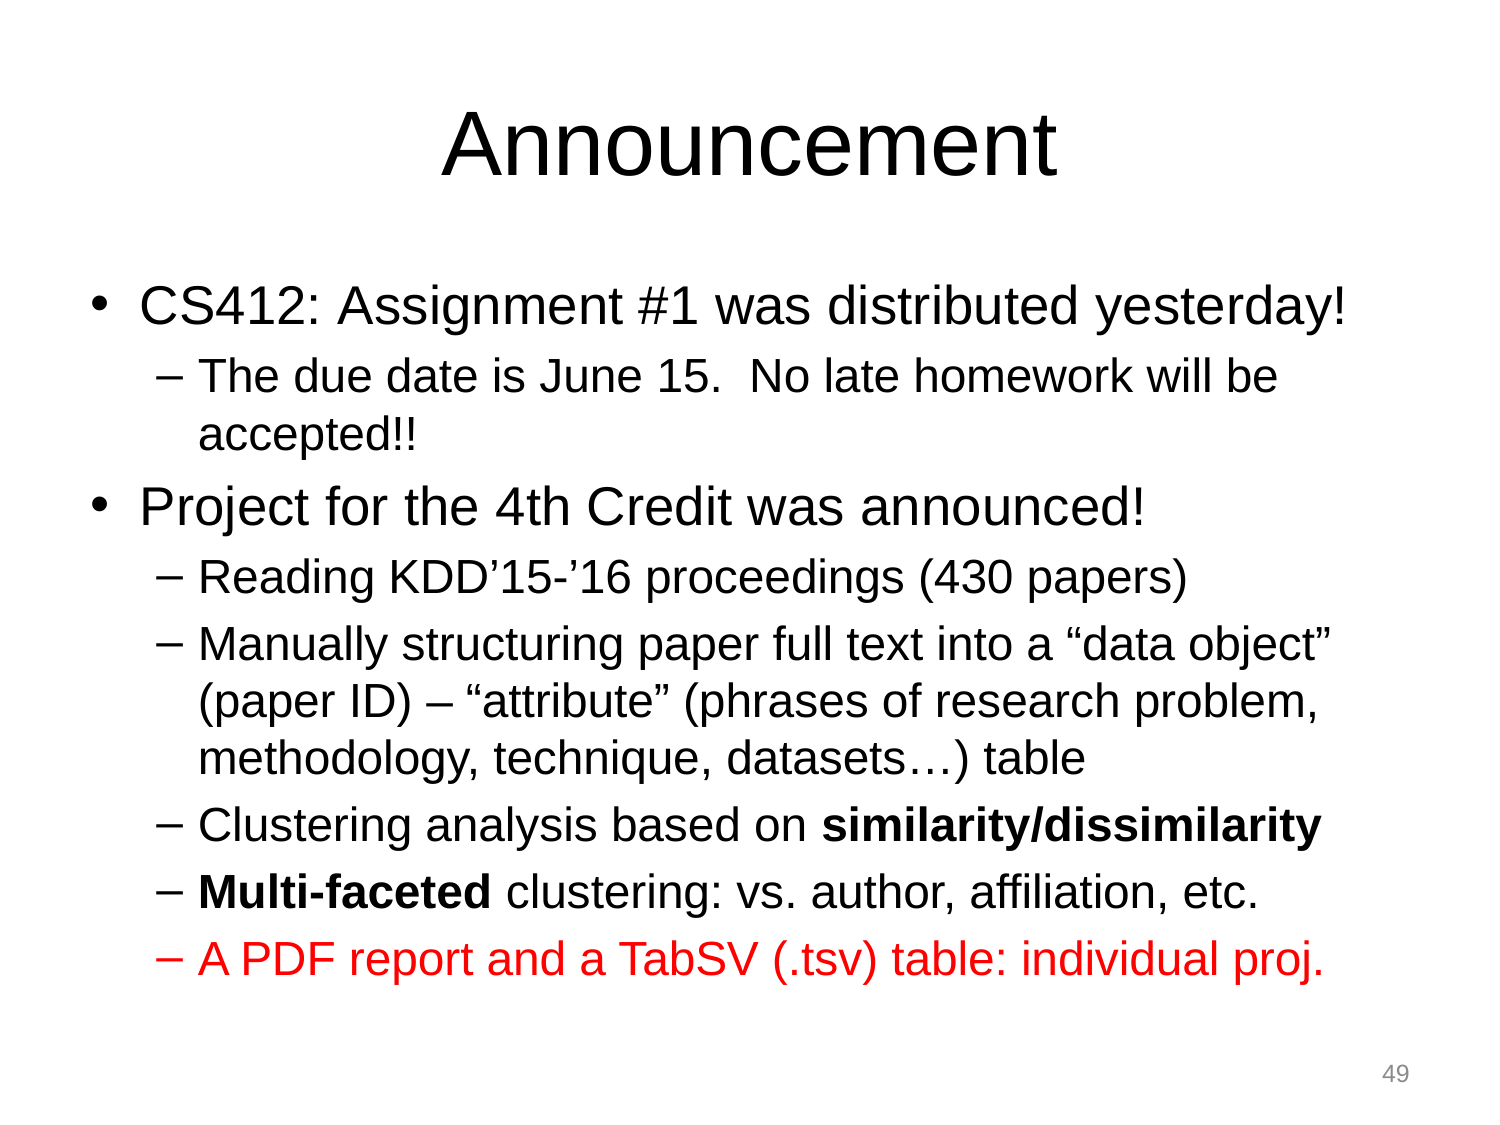

# Announcement
CS412: Assignment #1 was distributed yesterday!
The due date is June 15.  No late homework will be accepted!!
Project for the 4th Credit was announced!
Reading KDD’15-’16 proceedings (430 papers)
Manually structuring paper full text into a “data object” (paper ID) – “attribute” (phrases of research problem, methodology, technique, datasets…) table
Clustering analysis based on similarity/dissimilarity
Multi-faceted clustering: vs. author, affiliation, etc.
A PDF report and a TabSV (.tsv) table: individual proj.

49